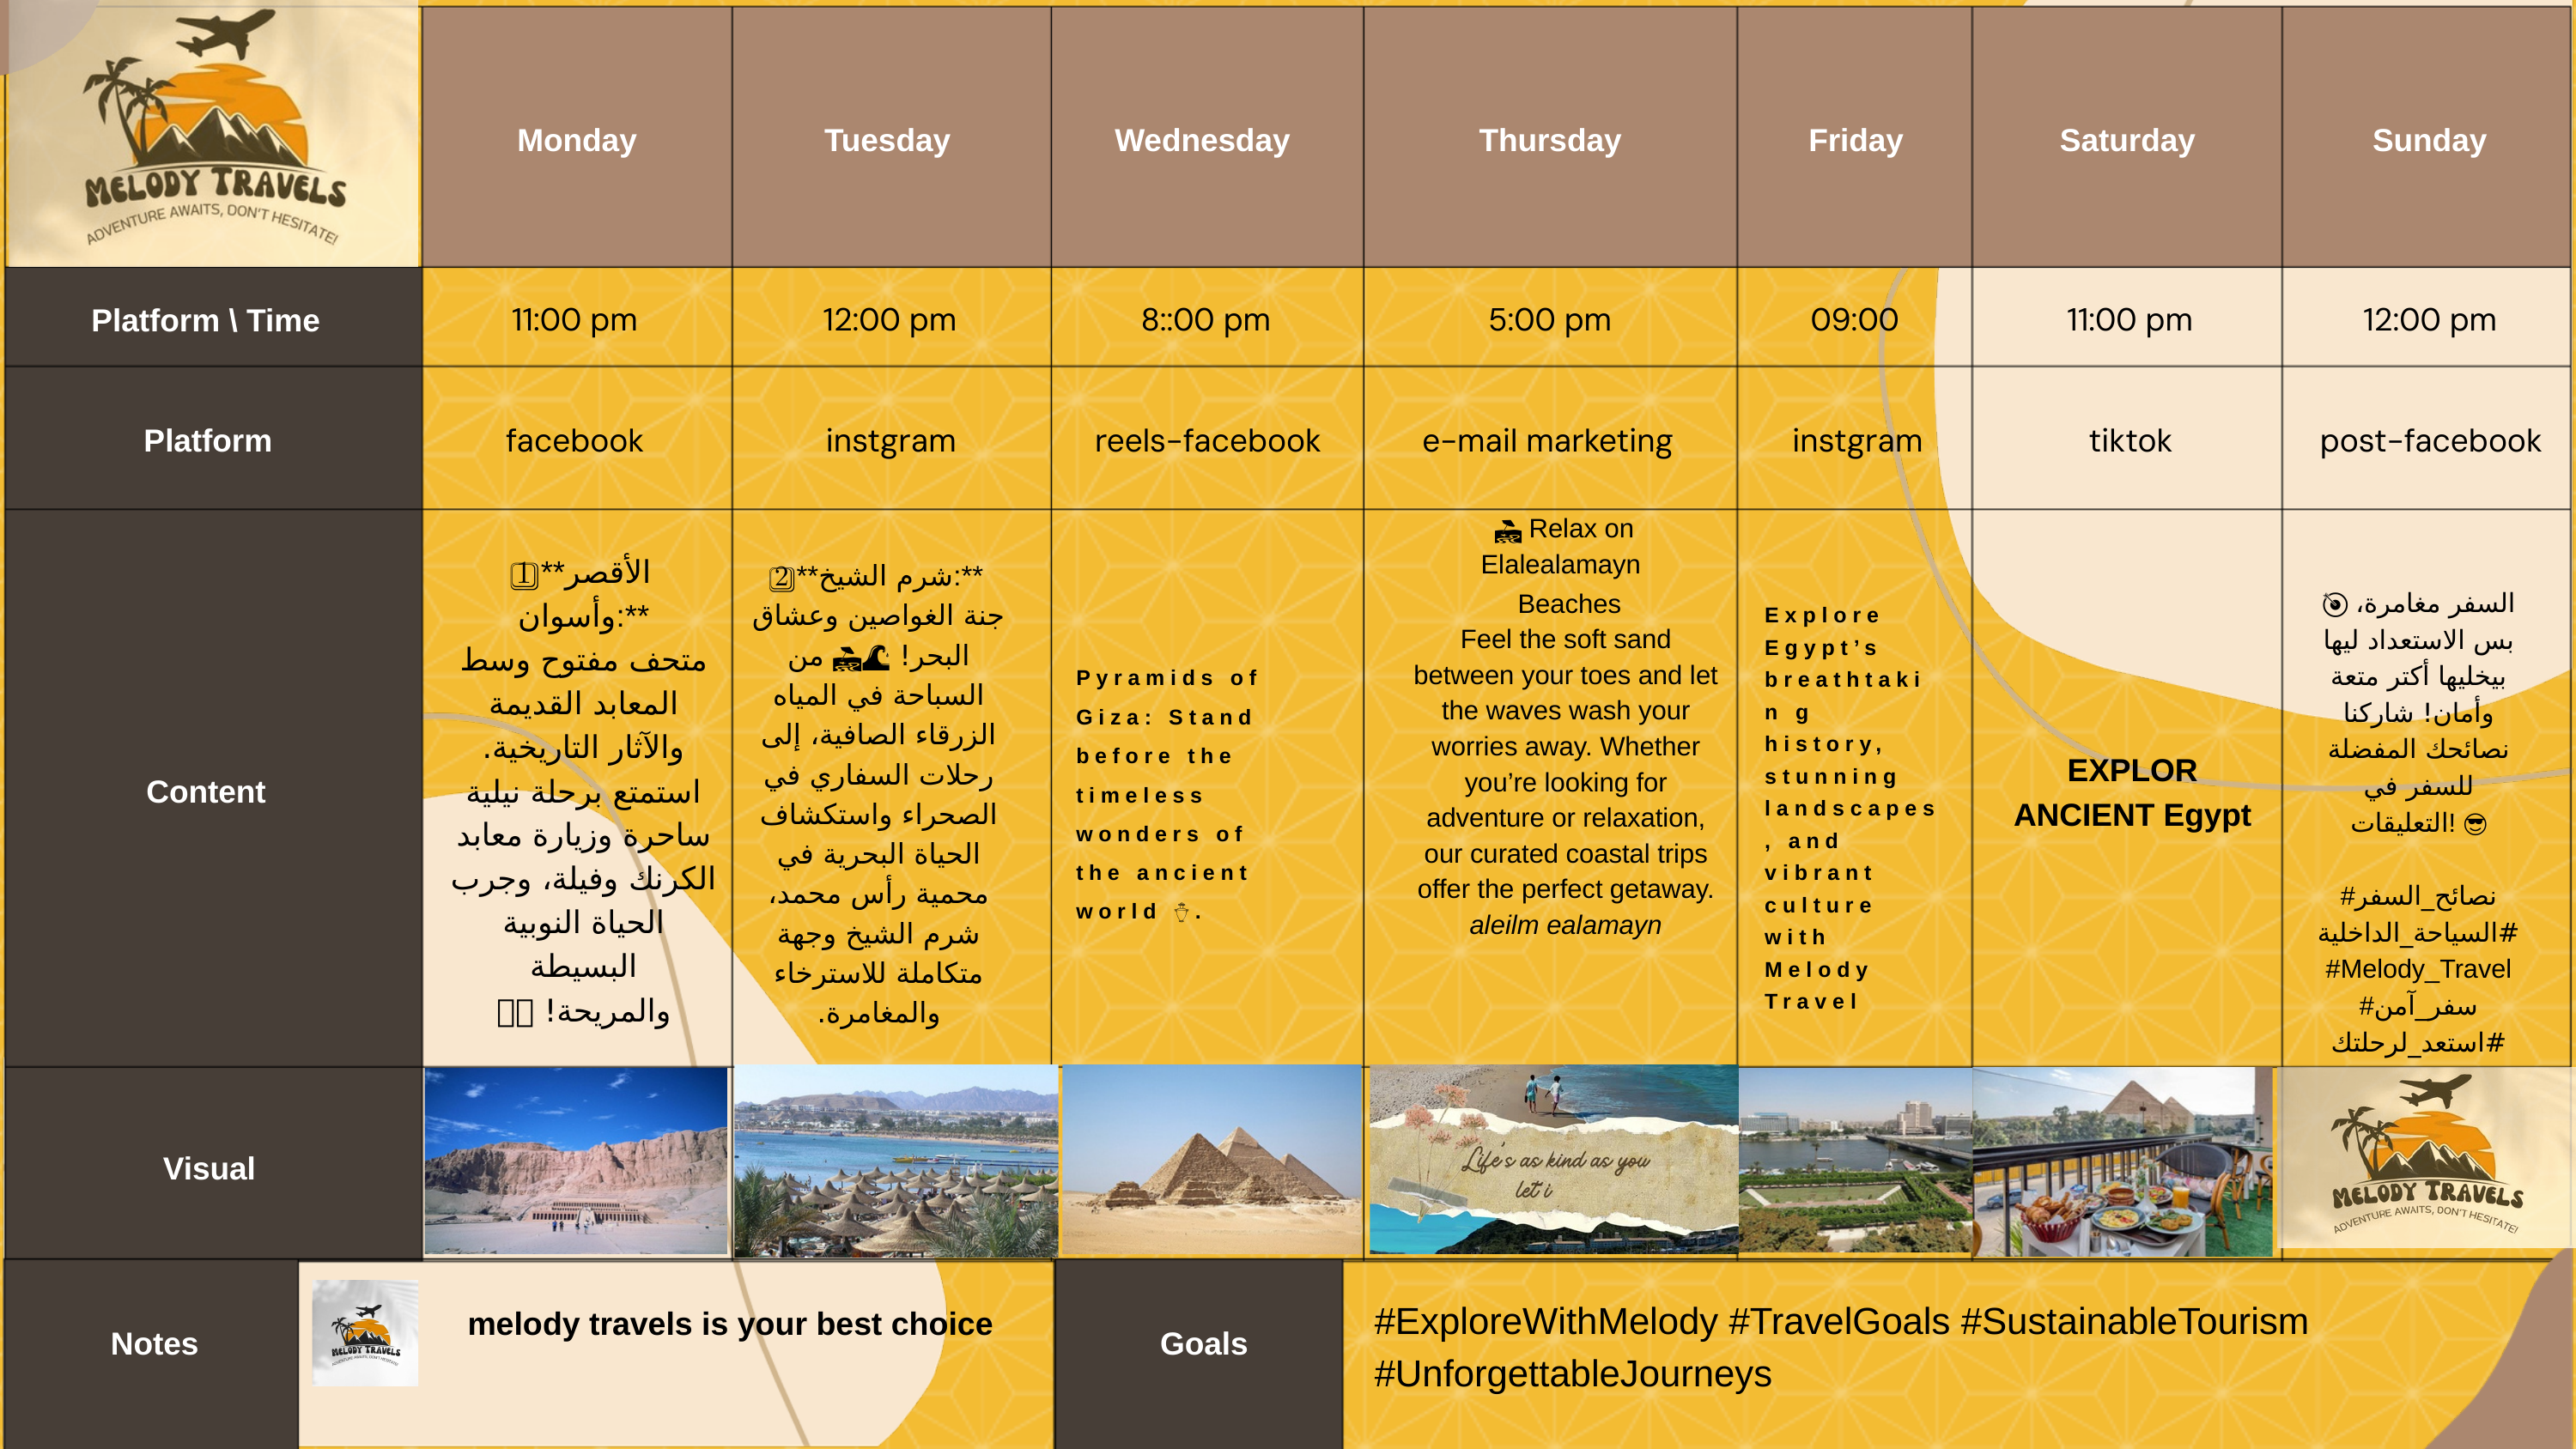

Monday
Tuesday
Wednesday
Thursday
Friday
Saturday
Sunday
11:00 pm
12:00 pm
8::00 pm
5:00 pm
09:00
11:00 pm
12:00 pm
Platform \ Time
facebook
instgram
reels-facebook
e-mail marketing
instgram
tiktok
post-facebook
Platform

1️⃣ **الأقصر وأسوان:**
متحف مفتوح وسط المعابد القديمة والآثار التاريخية. استمتع برحلة نيلية ساحرة وزيارة معابد الكرنك وفيلة، وجرب الحياة النوبية البسيطة والمريحة! 🚤🌅

🏖 Relax on Elalealamayn

2️⃣ **شرم الشيخ:**
جنة الغواصين وعشاق البحر! 🌊🏖️ من السباحة في المياه الزرقاء الصافية، إلى رحلات السفاري في الصحراء واستكشاف الحياة البحرية في محمية رأس محمد، شرم الشيخ وجهة متكاملة للاسترخاء والمغامرة.

🎯 السفر مغامرة، بس الاستعداد ليها بيخليها أكتر متعة وأمان! شاركنا نصائحك المفضلة للسفر في التعليقات! 😎

#نصائح_السفر #السياحة_الداخلية #Melody_Travel #سفر_آمن #استعد_لرحلتك

Beaches
Explore Egypt’s breathtakin g history, stunning landscapes , and vibrant culture with Melody Travel
Feel the soft sand between your toes and let the waves wash your worries away. Whether you’re looking for adventure or relaxation, our curated coastal trips offer the perfect getaway. aleilm ealamayn
Pyramids of Giza: Stand before the timeless wonders of the ancient world 🏺.
EXPLOR ANCIENT Egypt
Content

Visual

#ExploreWithMelody #TravelGoals #SustainableTourism #UnforgettableJourneys
melody travels is your best choice
Notes
Goals